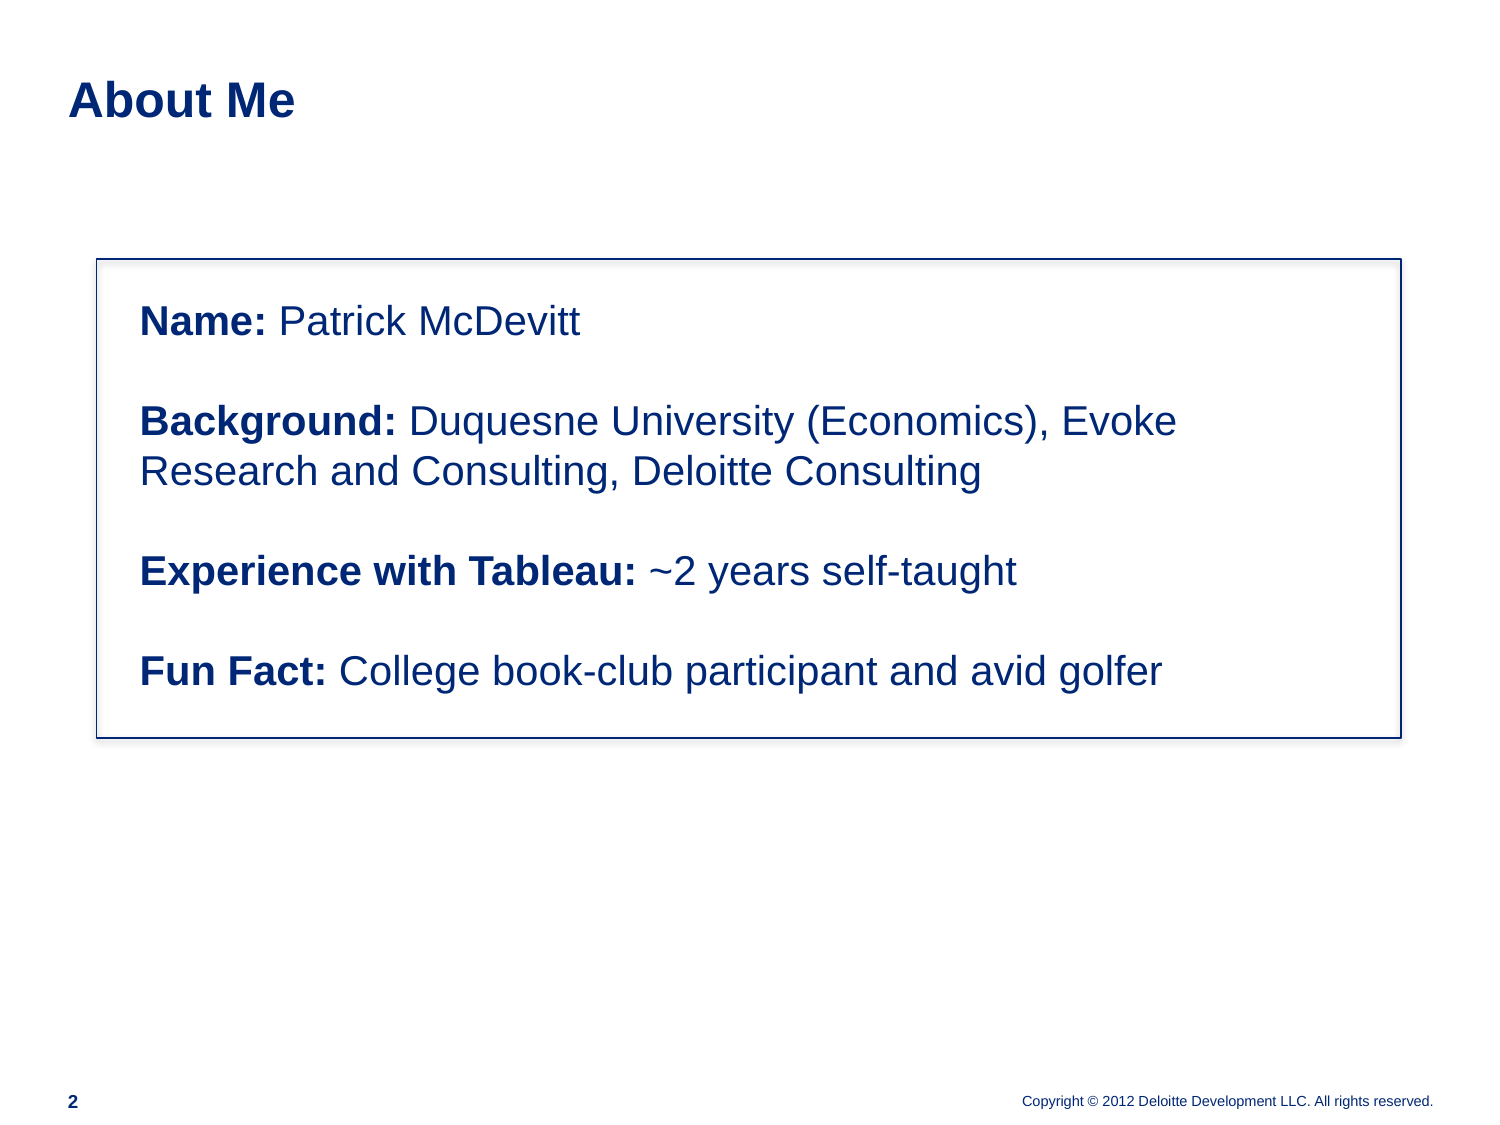

# About Me

Name: Patrick McDevitt

Background: Duquesne University (Economics), Evoke Research and Consulting, Deloitte Consulting

Experience with Tableau: ~2 years self-taught

Fun Fact: College book-club participant and avid golfer